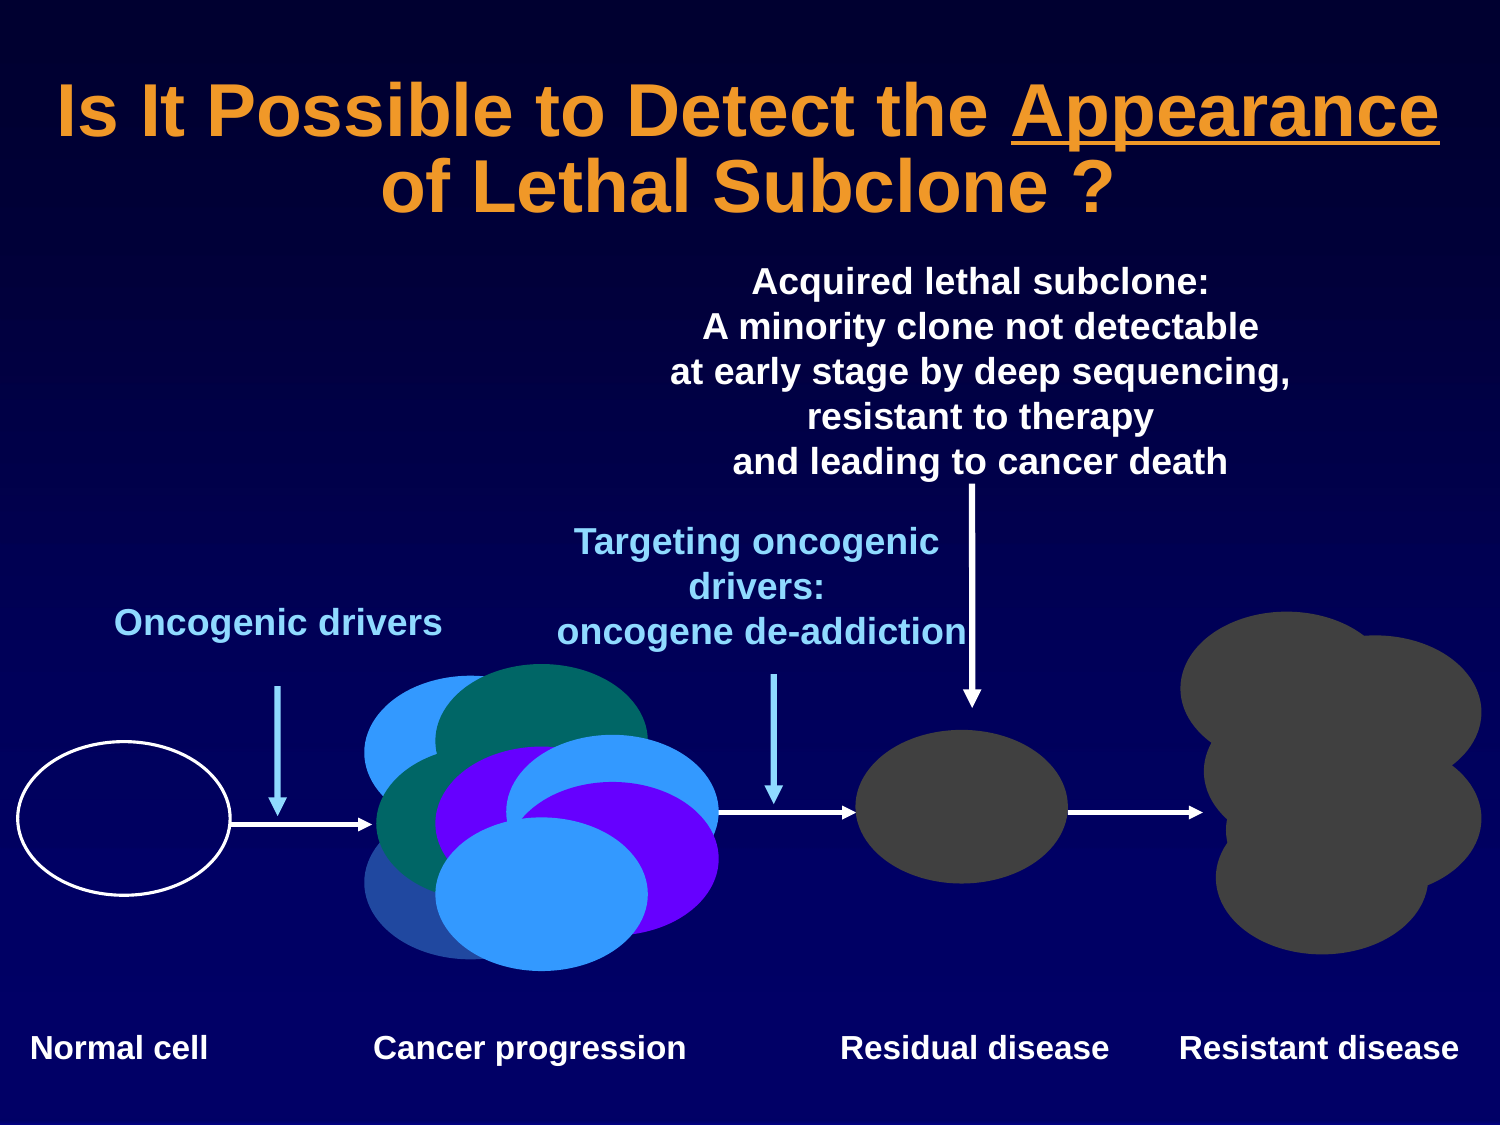

Is It Possible to Detect the Appearance of Lethal Subclone ?
Acquired lethal subclone:
A minority clone not detectable
at early stage by deep sequencing,
resistant to therapy
and leading to cancer death

Targeting oncogenic
drivers:
 oncogene de-addiction
Oncogenic drivers

Normal cell
Cancer progression
Residual disease
Resistant disease